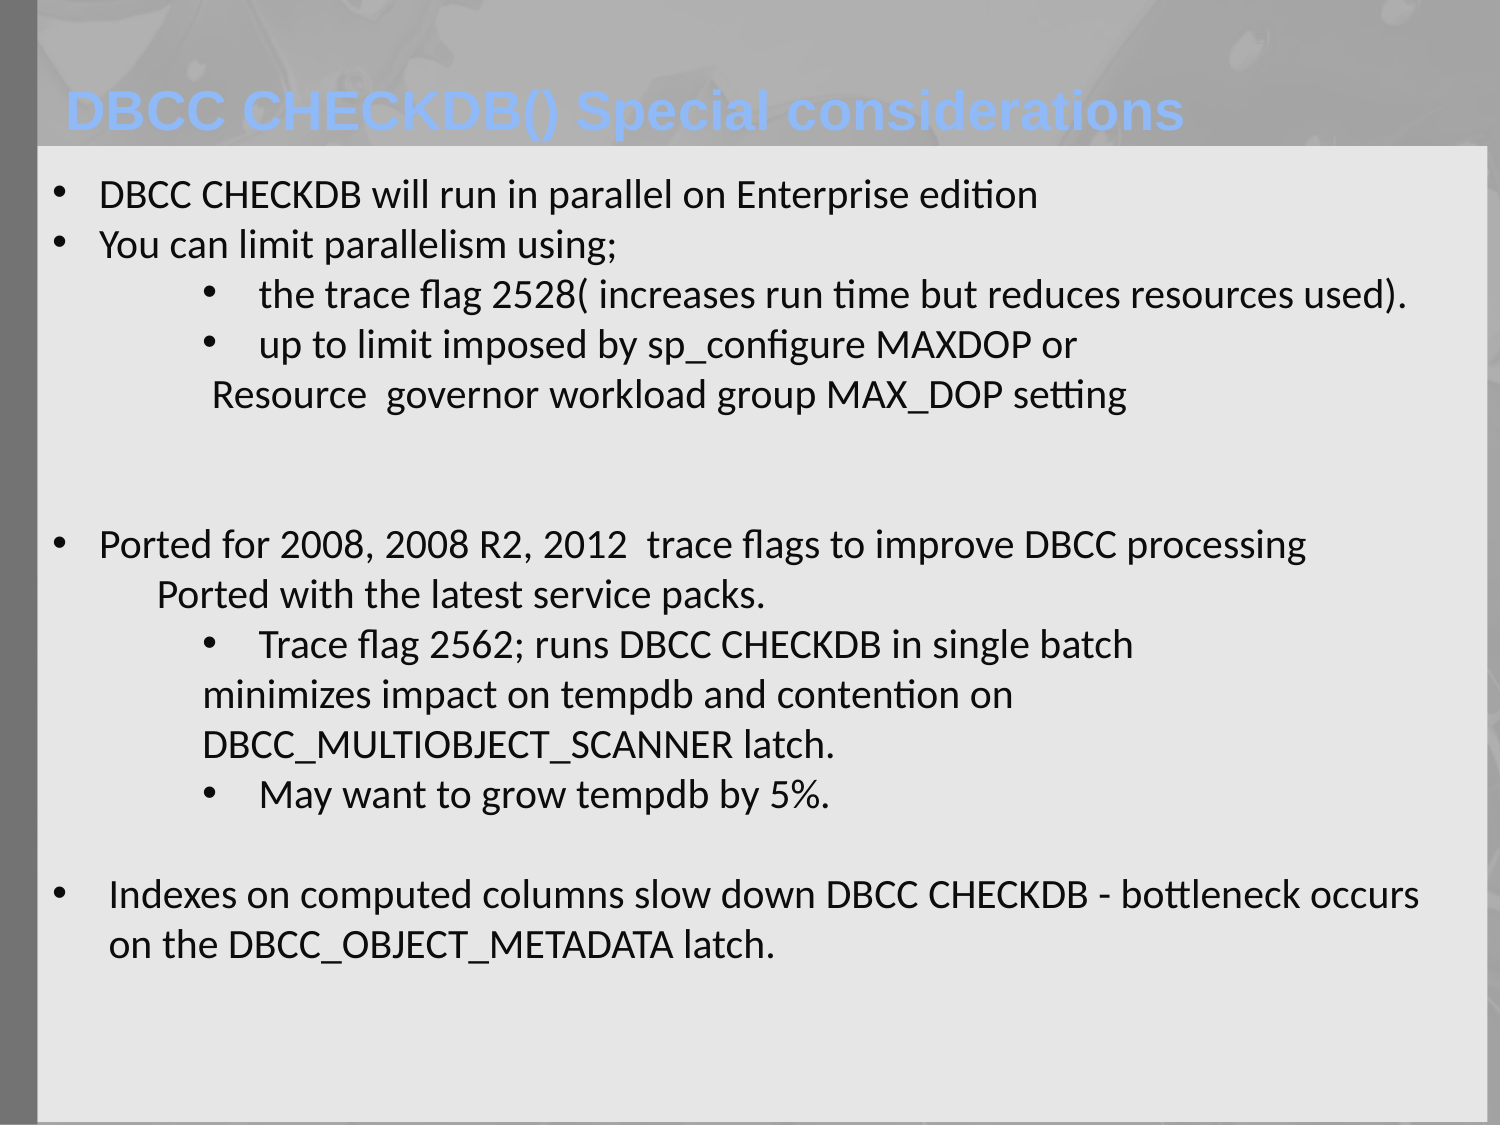

DBCC CHECKDB() Special considerations

DBCC CHECKDB will run in parallel on Enterprise edition
You can limit parallelism using;
the trace flag 2528( increases run time but reduces resources used).
up to limit imposed by sp_configure MAXDOP or
 Resource  governor workload group MAX_DOP setting

Ported for 2008, 2008 R2, 2012  trace flags to improve DBCC processing
           Ported with the latest service packs.
Trace flag 2562; runs DBCC CHECKDB in single batch
minimizes impact on tempdb and contention on
DBCC_MULTIOBJECT_SCANNER latch.
May want to grow tempdb by 5%.

Indexes on computed columns slow down DBCC CHECKDB - bottleneck occurs on the DBCC_OBJECT_METADATA latch.